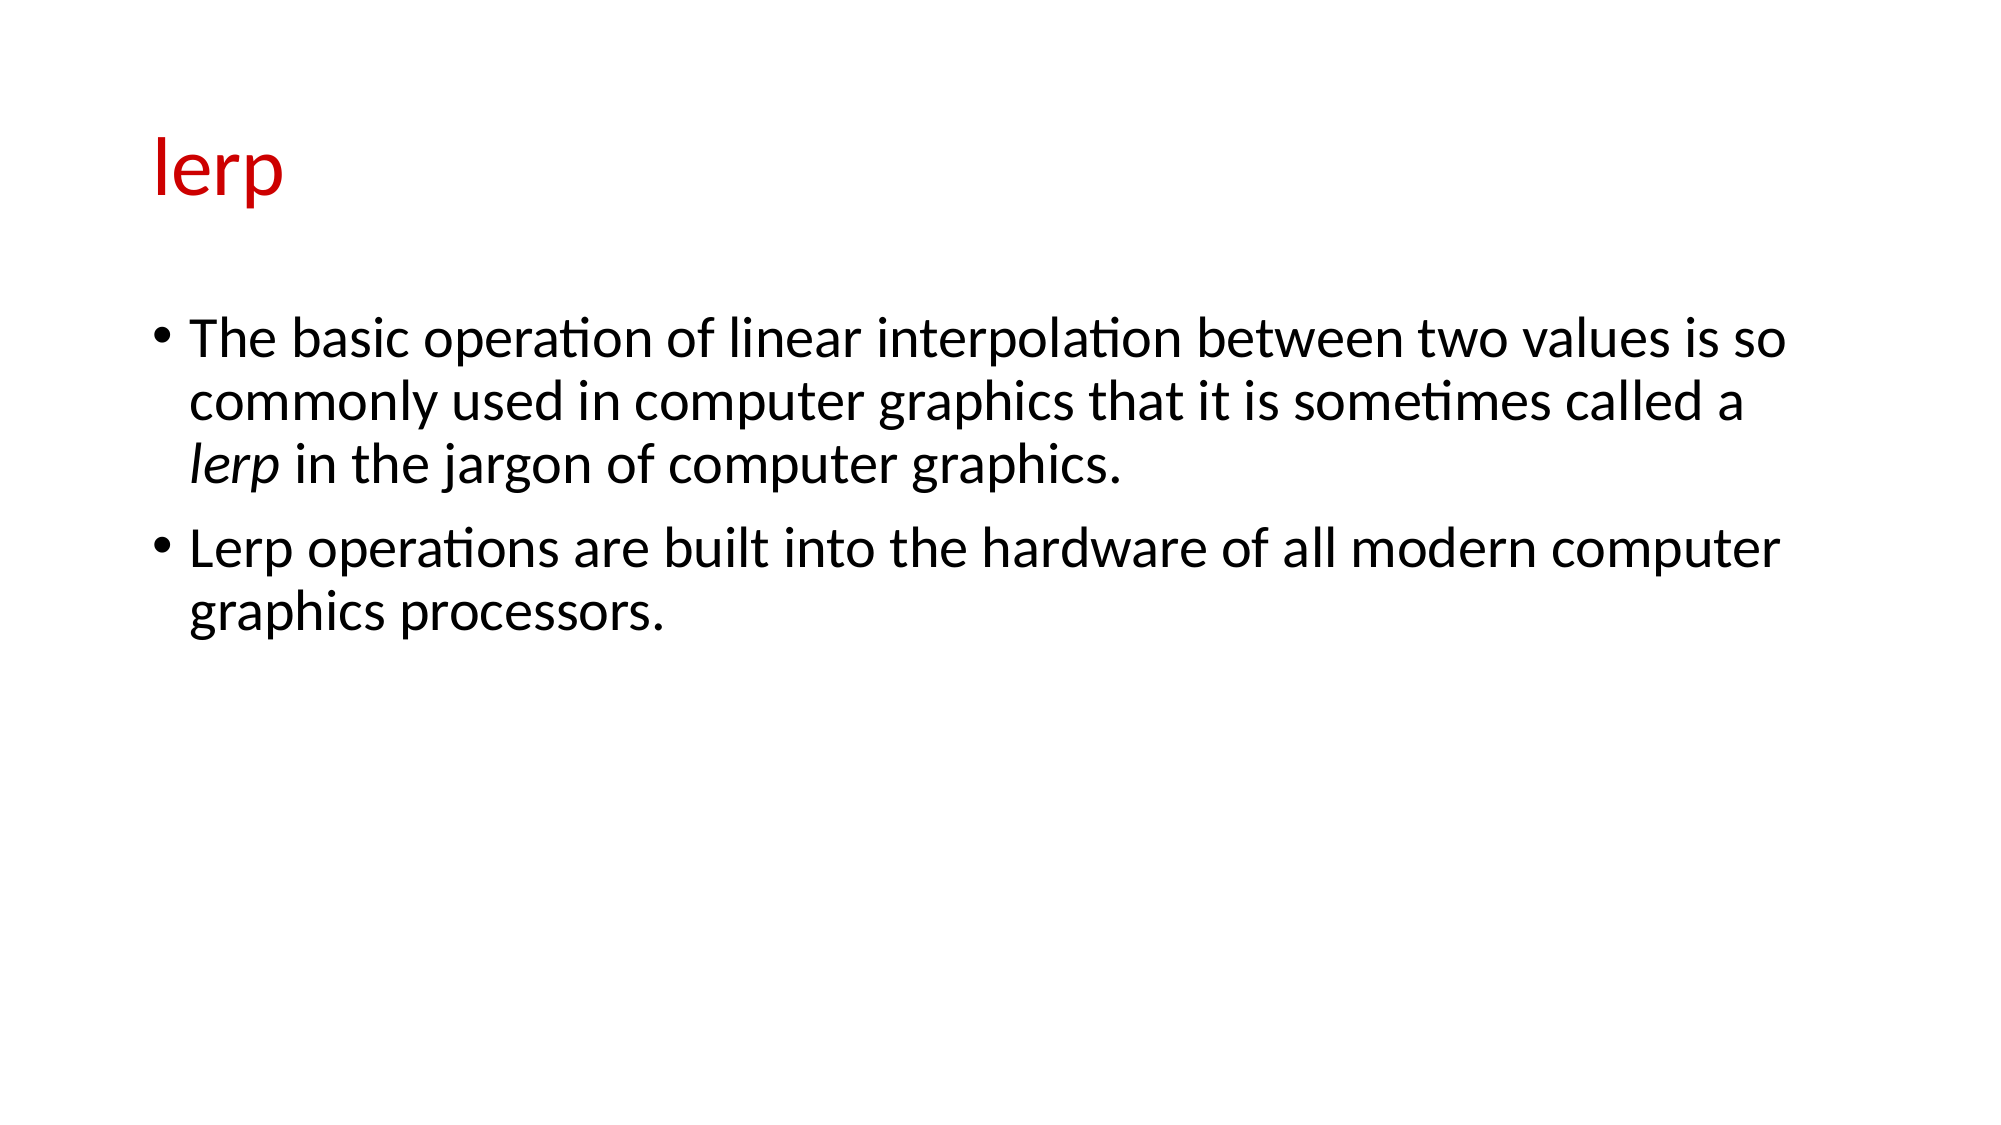

# lerp
The basic operation of linear interpolation between two values is so commonly used in computer graphics that it is sometimes called a lerp in the jargon of computer graphics.
Lerp operations are built into the hardware of all modern computer graphics processors.